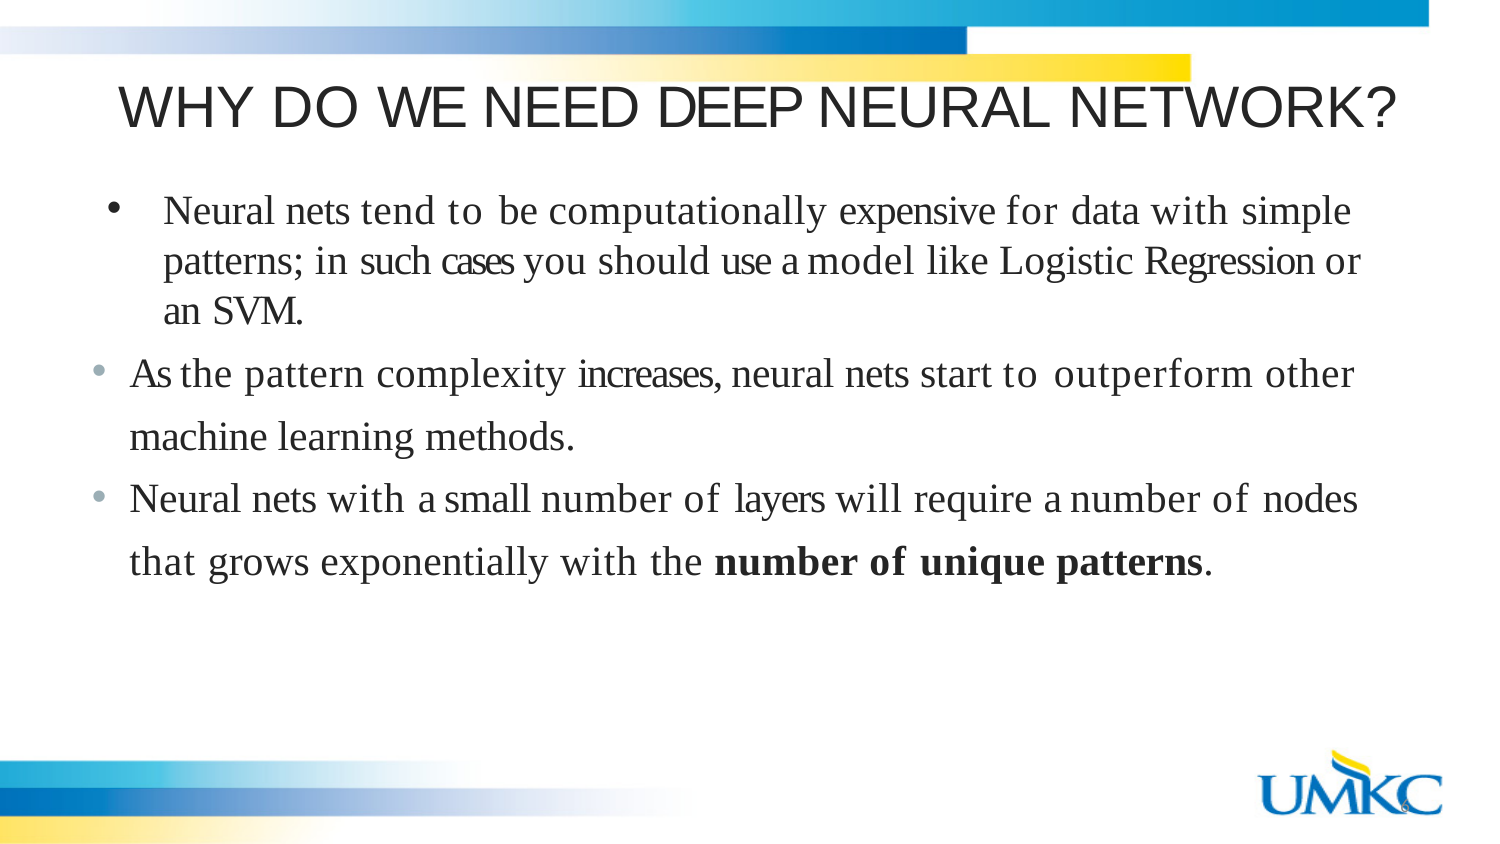

# WHY DO WE NEED DEEP NEURAL NETWORK?
Neural nets tend to be computationally expensive for data with simple  patterns; in such cases you should use a model like Logistic Regression or  an SVM.
As the pattern complexity increases, neural nets start to outperform other  machine learning methods.
Neural nets with a small number of layers will require a number of nodes  that grows exponentially with the number of unique patterns.
6